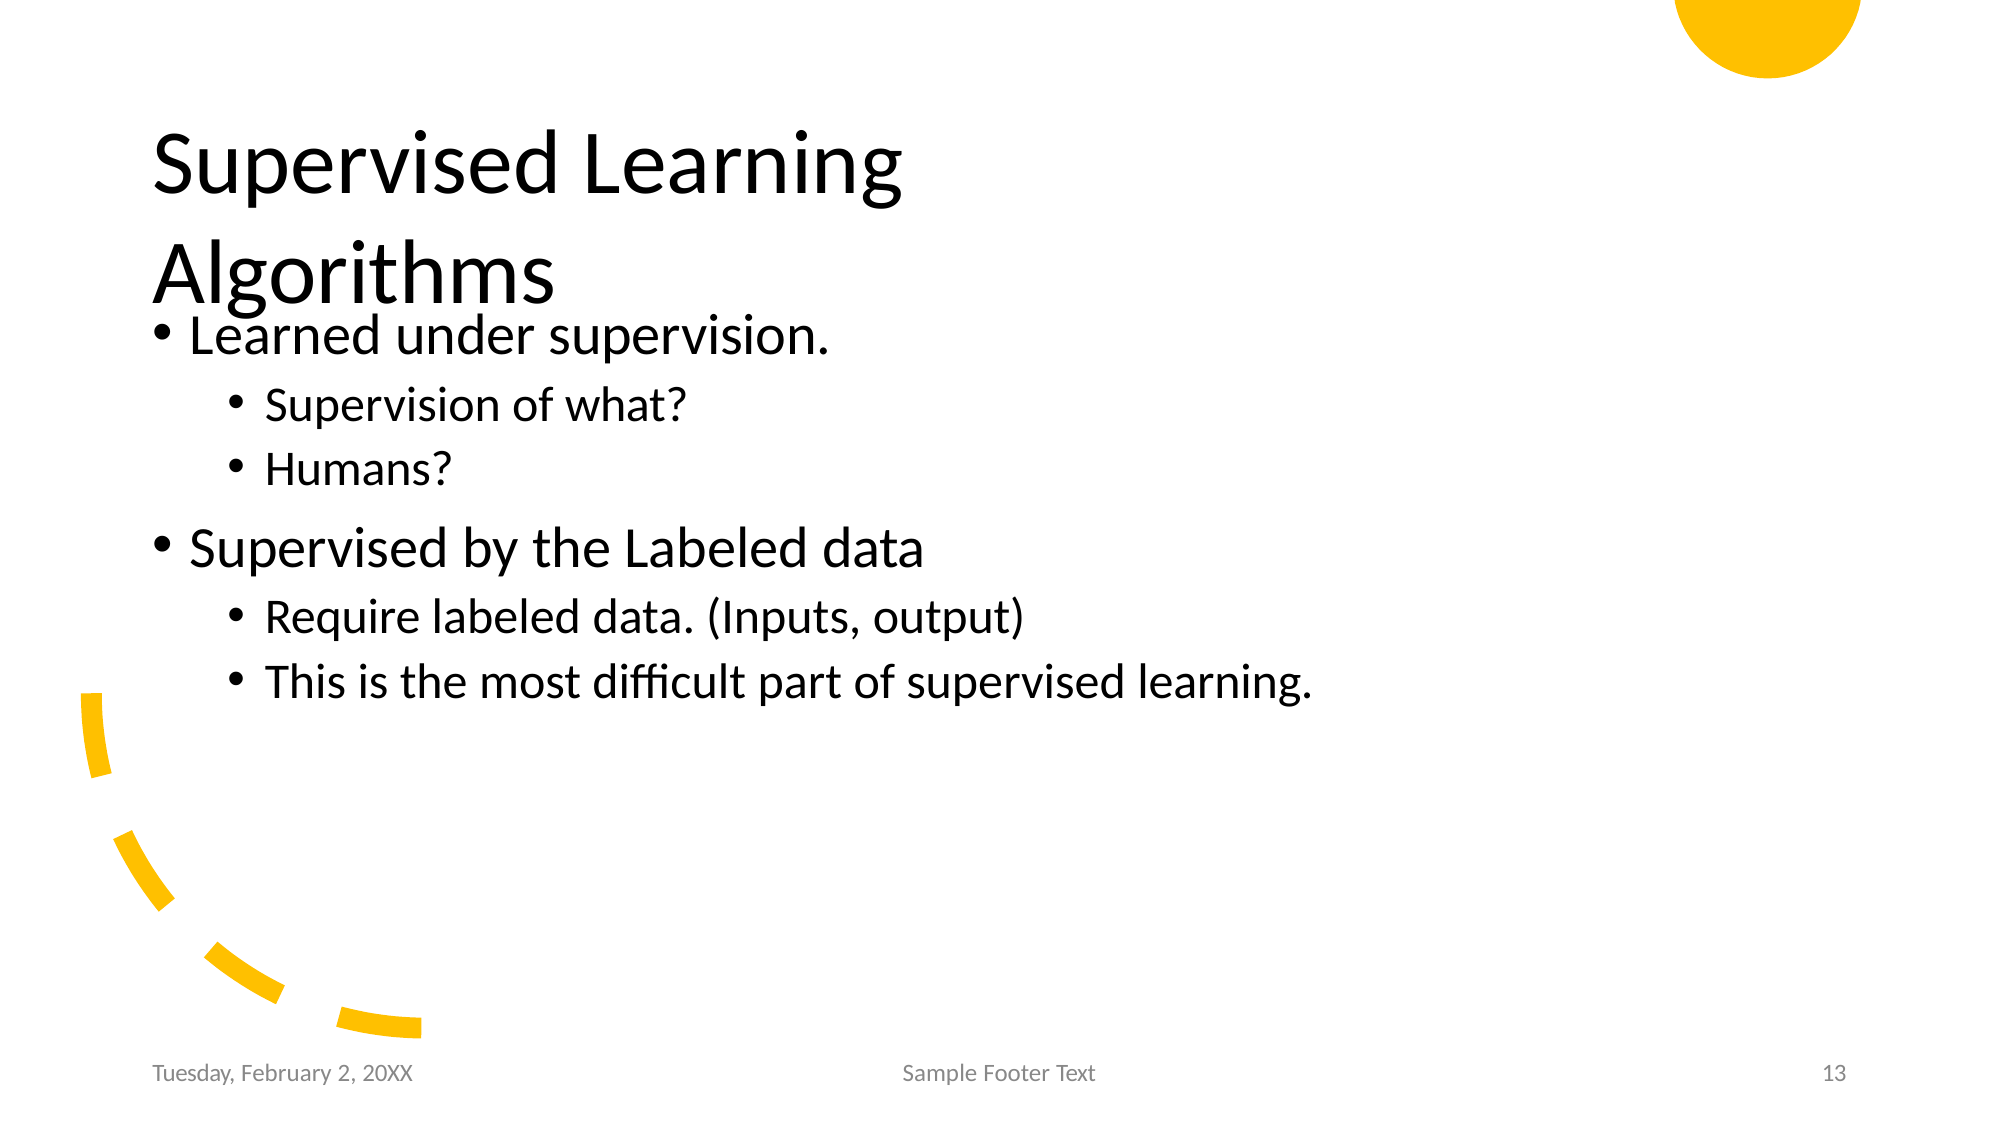

# Supervised Learning Algorithms
Learned under supervision.
Supervision of what?
Humans?
Supervised by the Labeled data
Require labeled data. (Inputs, output)
This is the most difficult part of supervised learning.

Tuesday, February 2, 20XX
Sample Footer Text
13